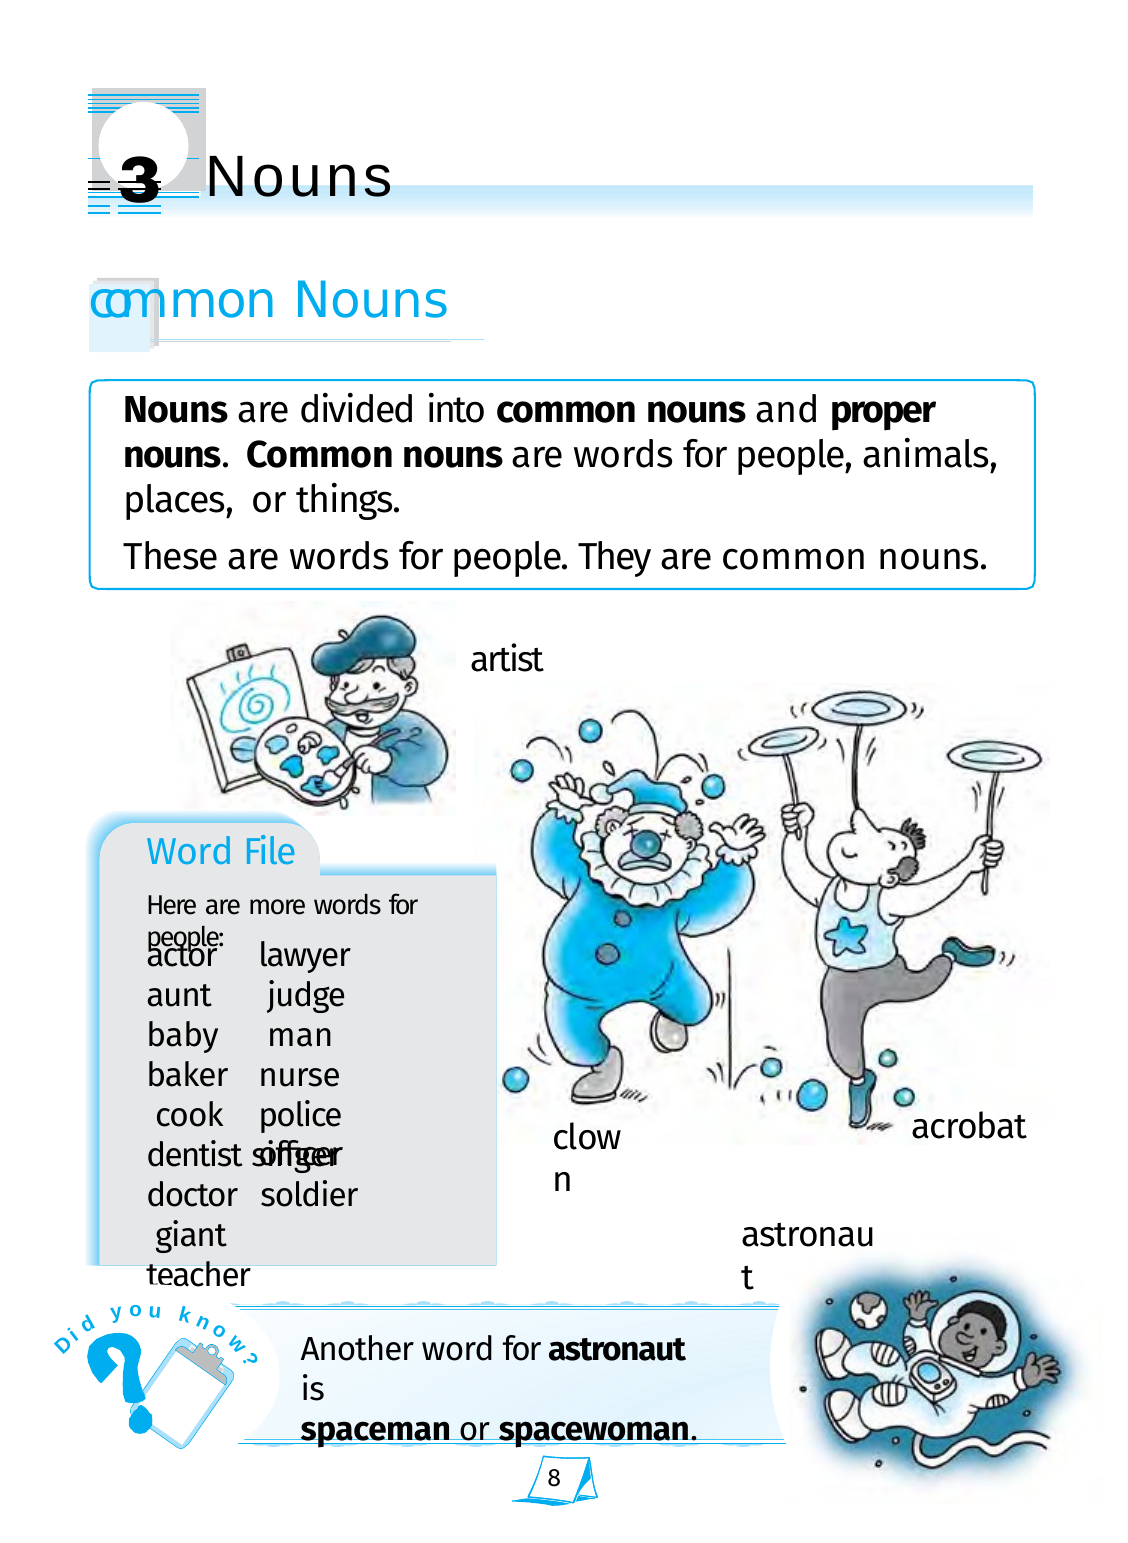

# 3 Nouns

common Nouns

Nouns are divided into common nouns and proper nouns.  Common nouns are words for people, animals, places,  or things.
These are words for people. They are common nouns.

artist

Word File
Here are more words for people:

actor  aunt  baby  baker  cook
lawyer  judge  man  nurse
police officer
acrobat
clown
dentist singer
doctor	soldier  giant	teacher

astronaut

o
y
u

k
d
n
i
o
Another word for astronaut is
spaceman or spacewoman.
D
w
?
8